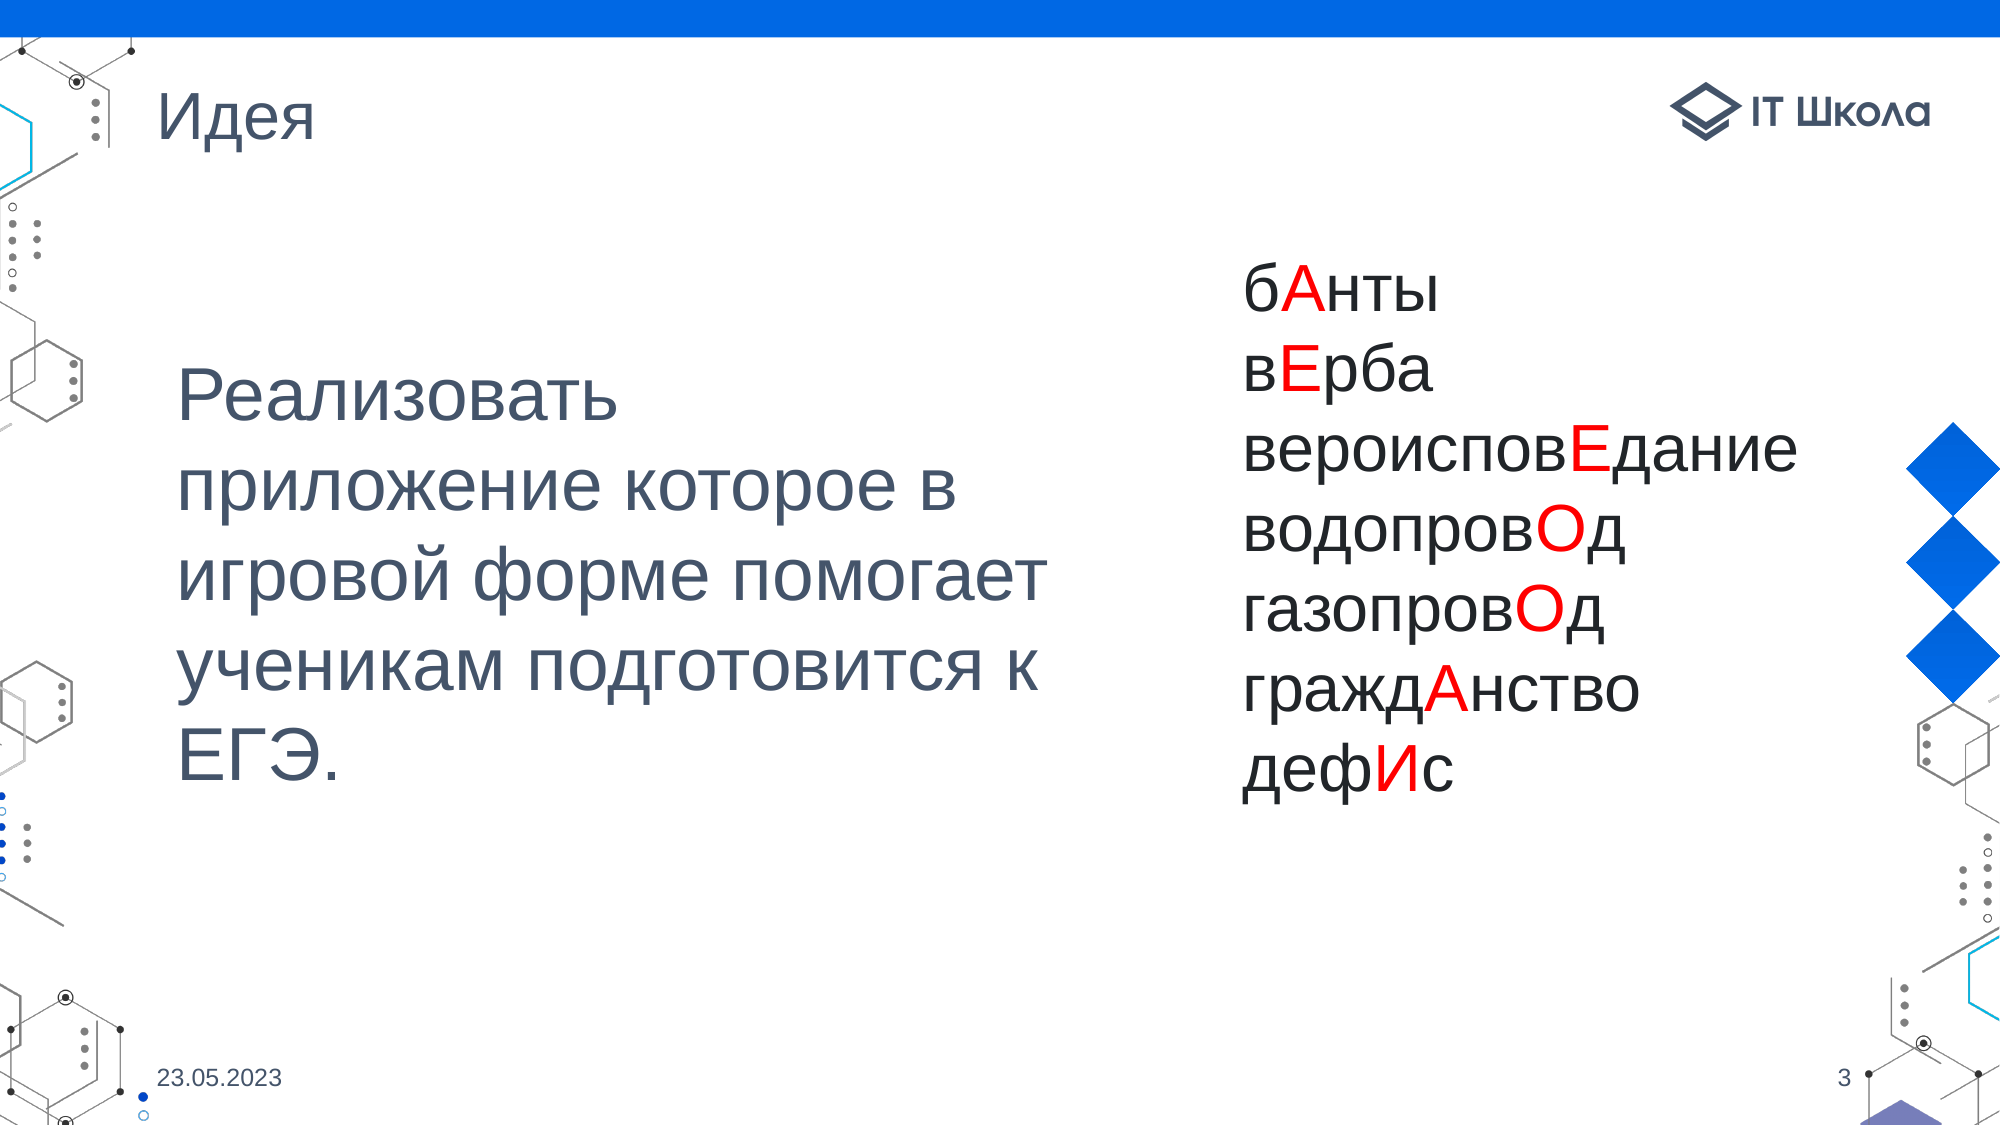

# Идея
бАнты
вЕрба
вероисповЕдание
водопровОд
газопровОд
граждАнство
дефИс
Реализовать приложение которое в игровой форме помогает ученикам подготовится к ЕГЭ.
23.05.2023
3